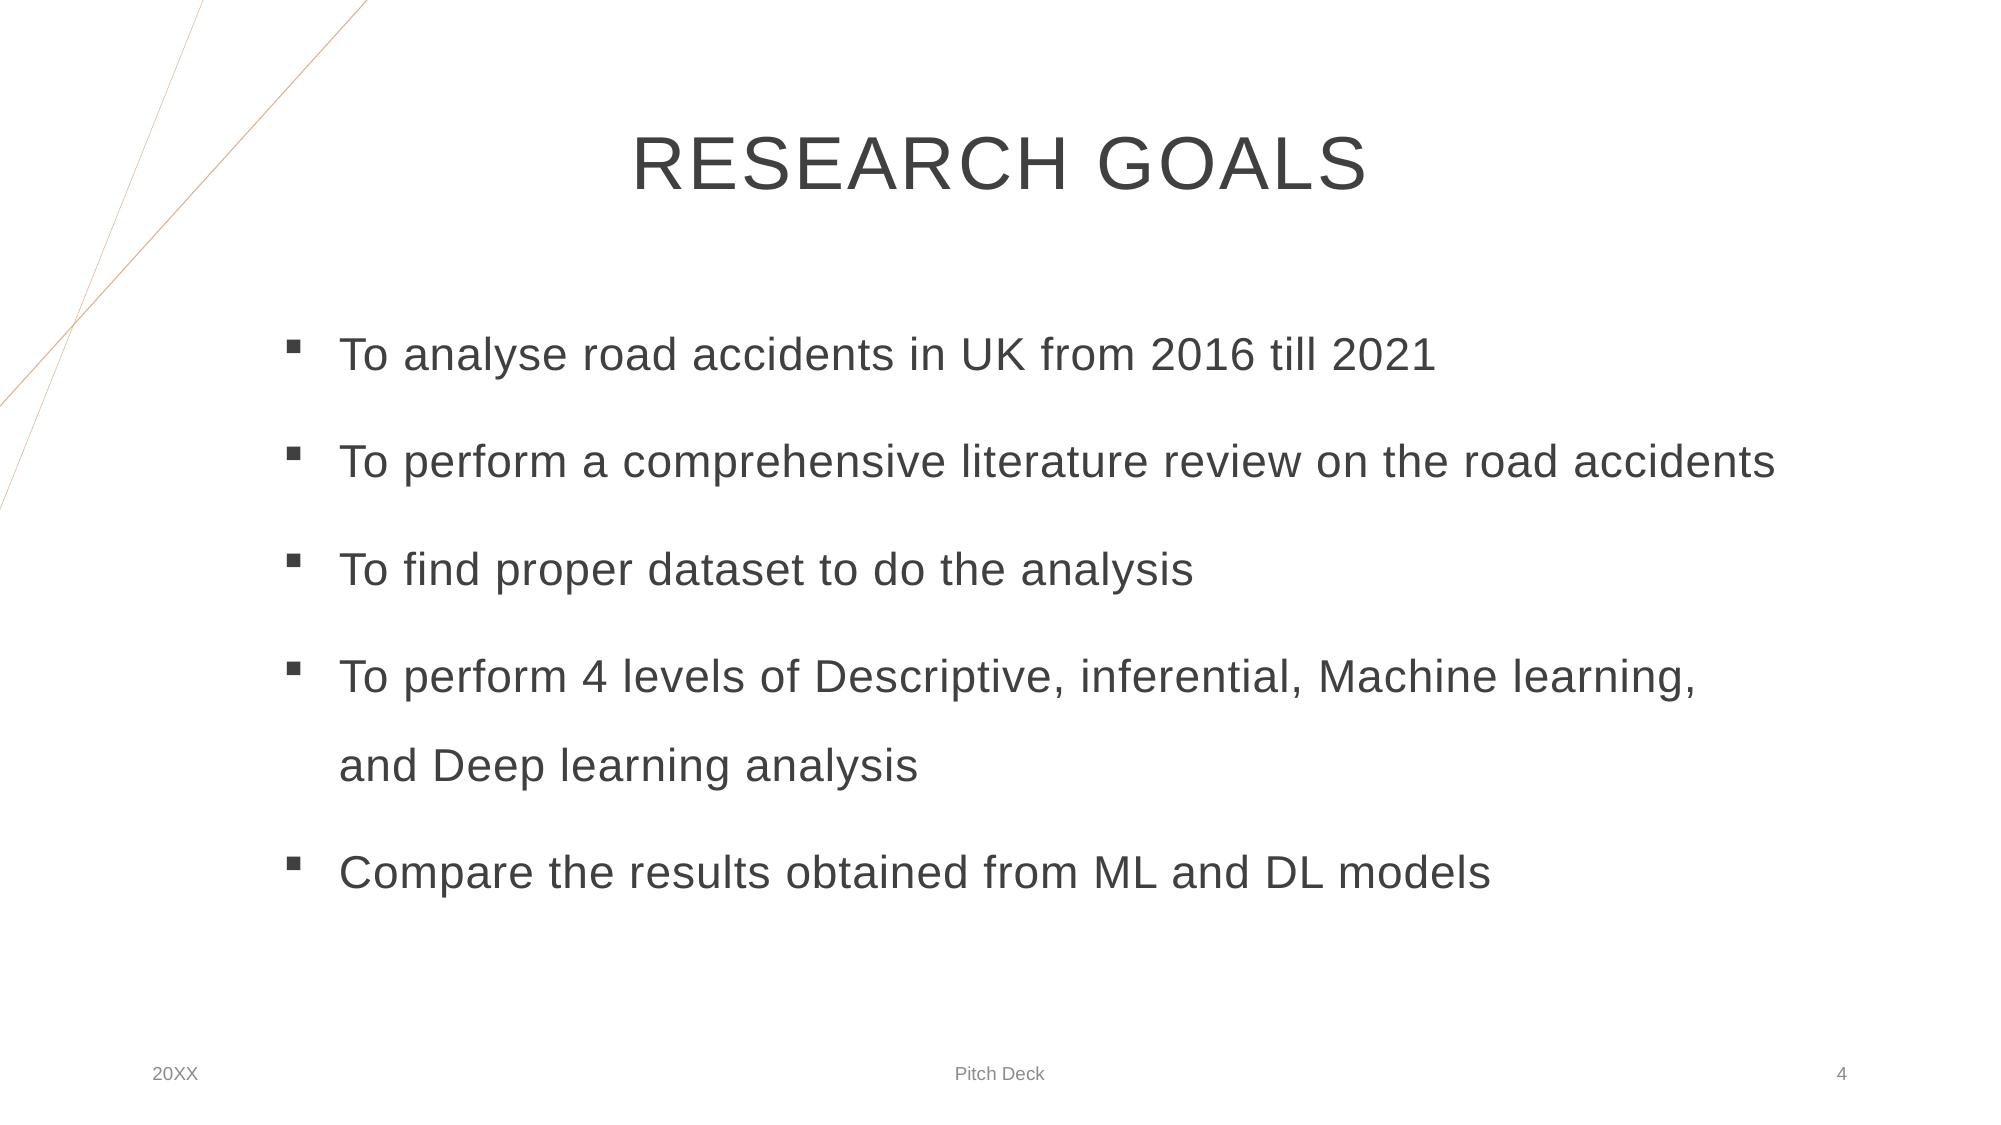

# Research goals
To analyse road accidents in UK from 2016 till 2021
To perform a comprehensive literature review on the road accidents
To find proper dataset to do the analysis
To perform 4 levels of Descriptive, inferential, Machine learning, and Deep learning analysis
Compare the results obtained from ML and DL models
20XX
Pitch Deck
4